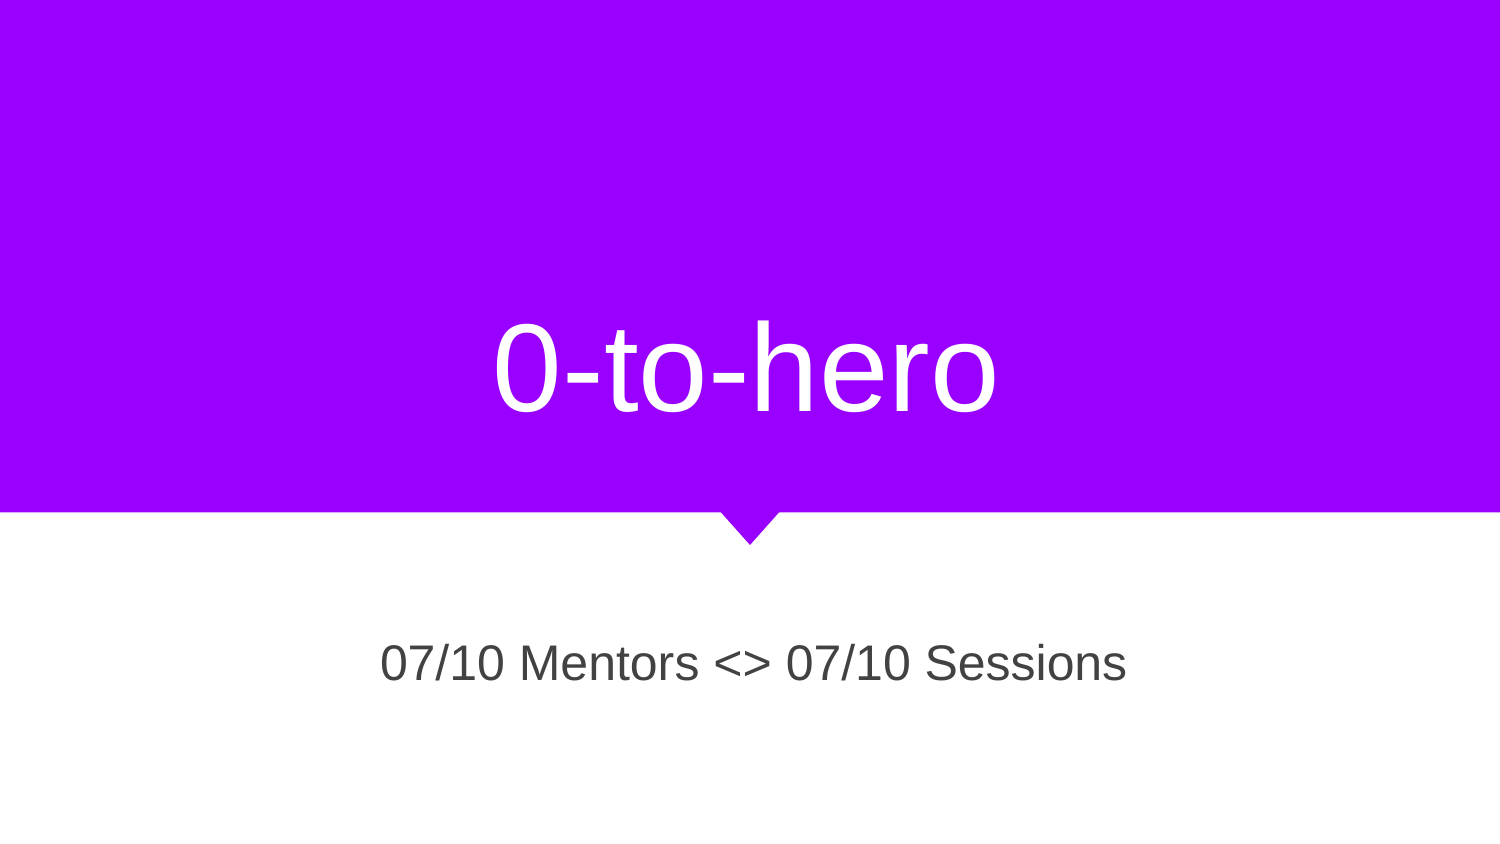

# 0-to-hero
 07/10 Mentors <> 07/10 Sessions